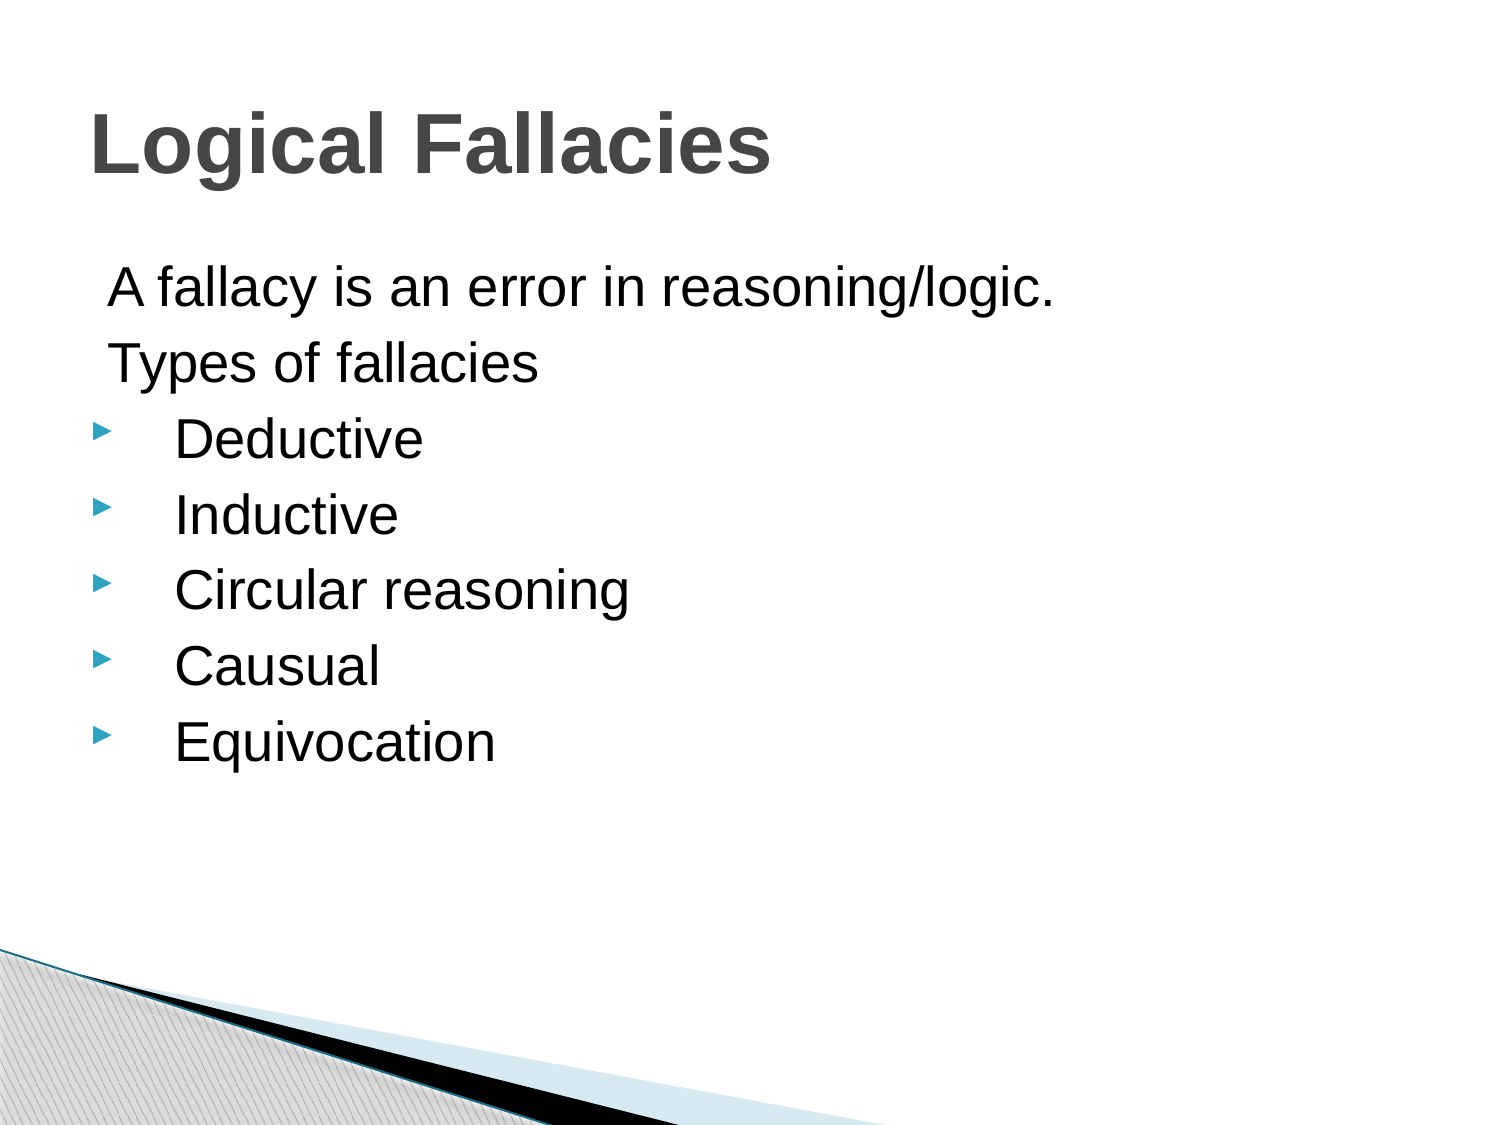

# Logical Fallacies
A fallacy is an error in reasoning/logic.
Types of fallacies
Deductive
Inductive
Circular reasoning
Causual
Equivocation